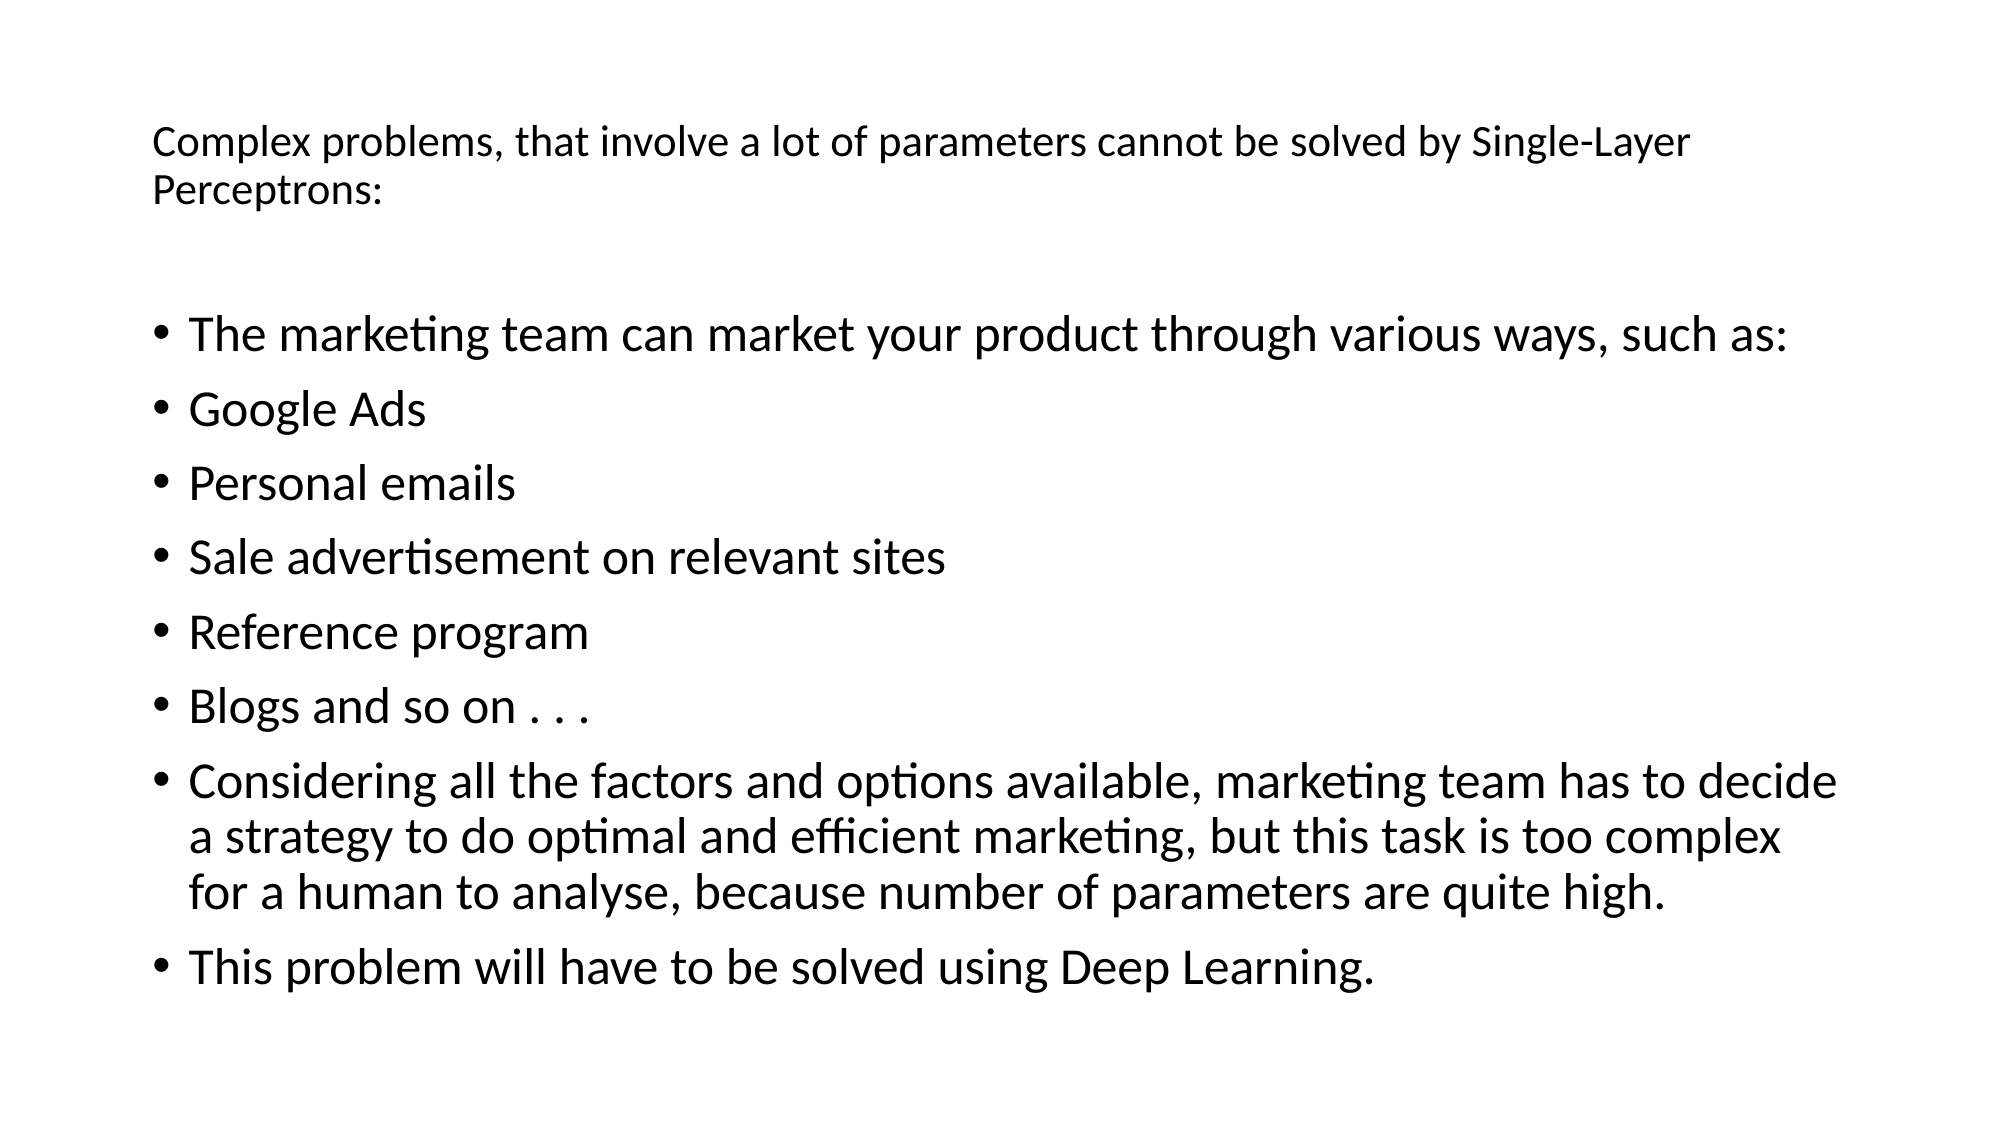

# Complex problems, that involve a lot of parameters cannot be solved by Single-Layer Perceptrons:
The marketing team can market your product through various ways, such as:
Google Ads
Personal emails
Sale advertisement on relevant sites
Reference program
Blogs and so on . . .
Considering all the factors and options available, marketing team has to decide a strategy to do optimal and efficient marketing, but this task is too complex for a human to analyse, because number of parameters are quite high.
This problem will have to be solved using Deep Learning.